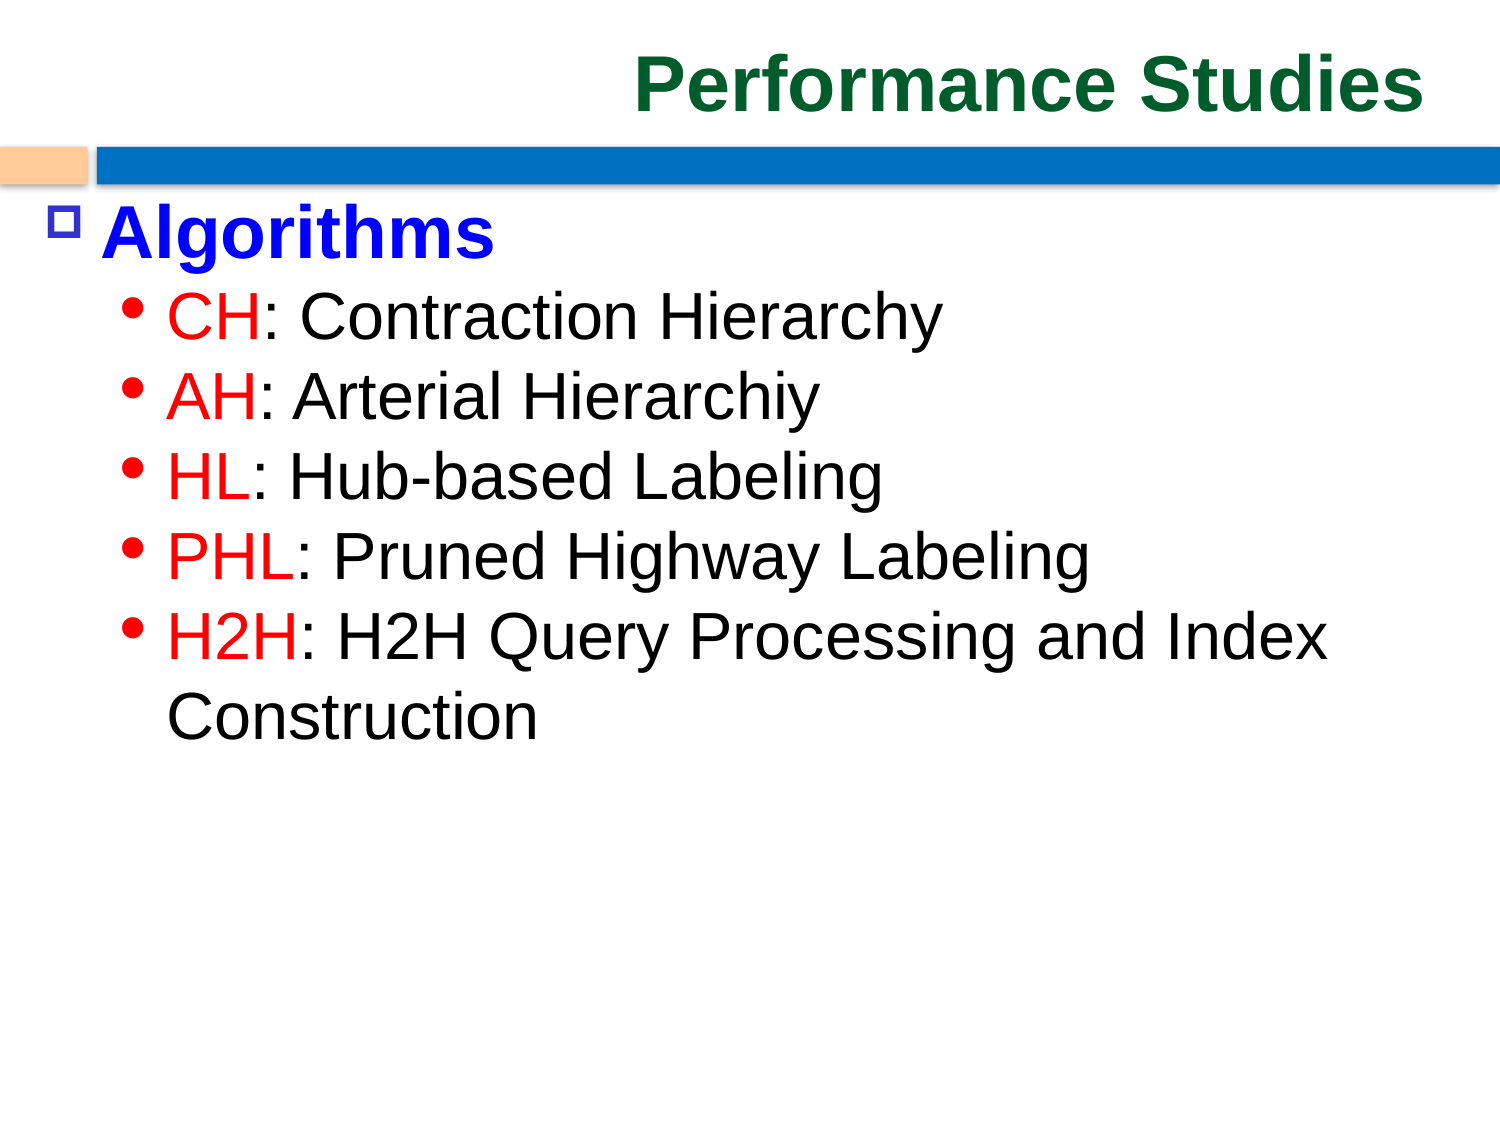

# Performance Studies
Algorithms
CH: Contraction Hierarchy
AH: Arterial Hierarchiy
HL: Hub-based Labeling
PHL: Pruned Highway Labeling
H2H: H2H Query Processing and Index Construction